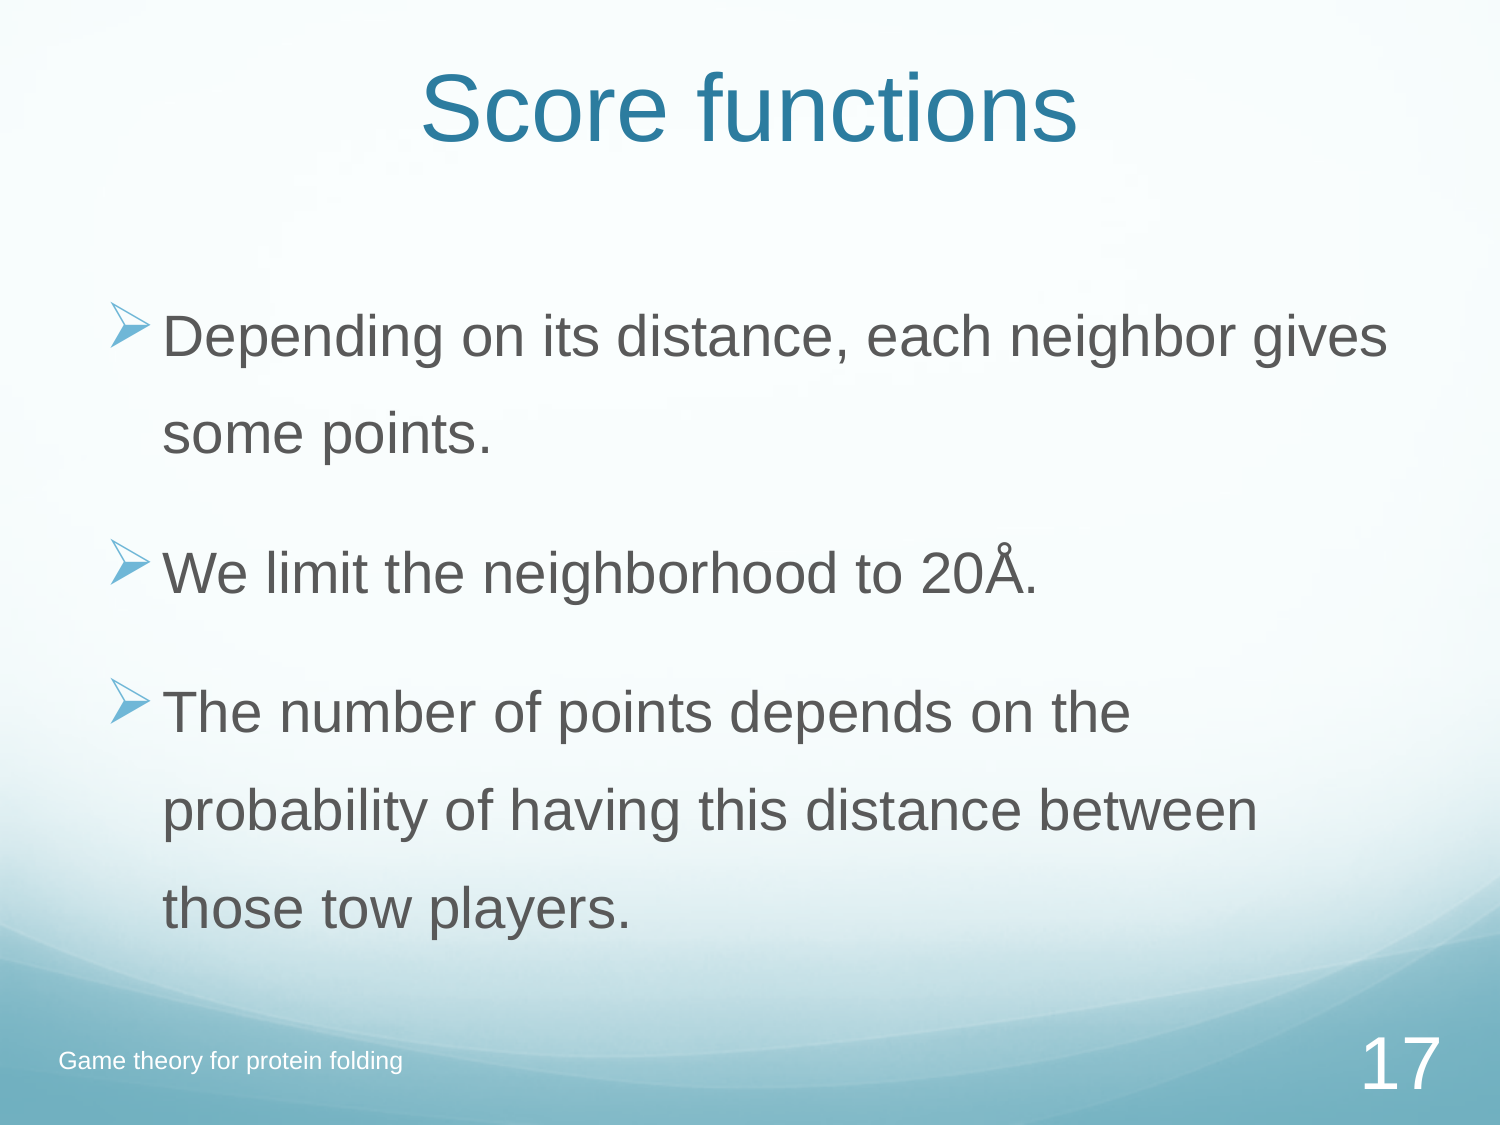

# Score functions
Depending on its distance, each neighbor gives some points.
We limit the neighborhood to 20Å.
The number of points depends on the probability of having this distance between those tow players.
Game theory for protein folding
17